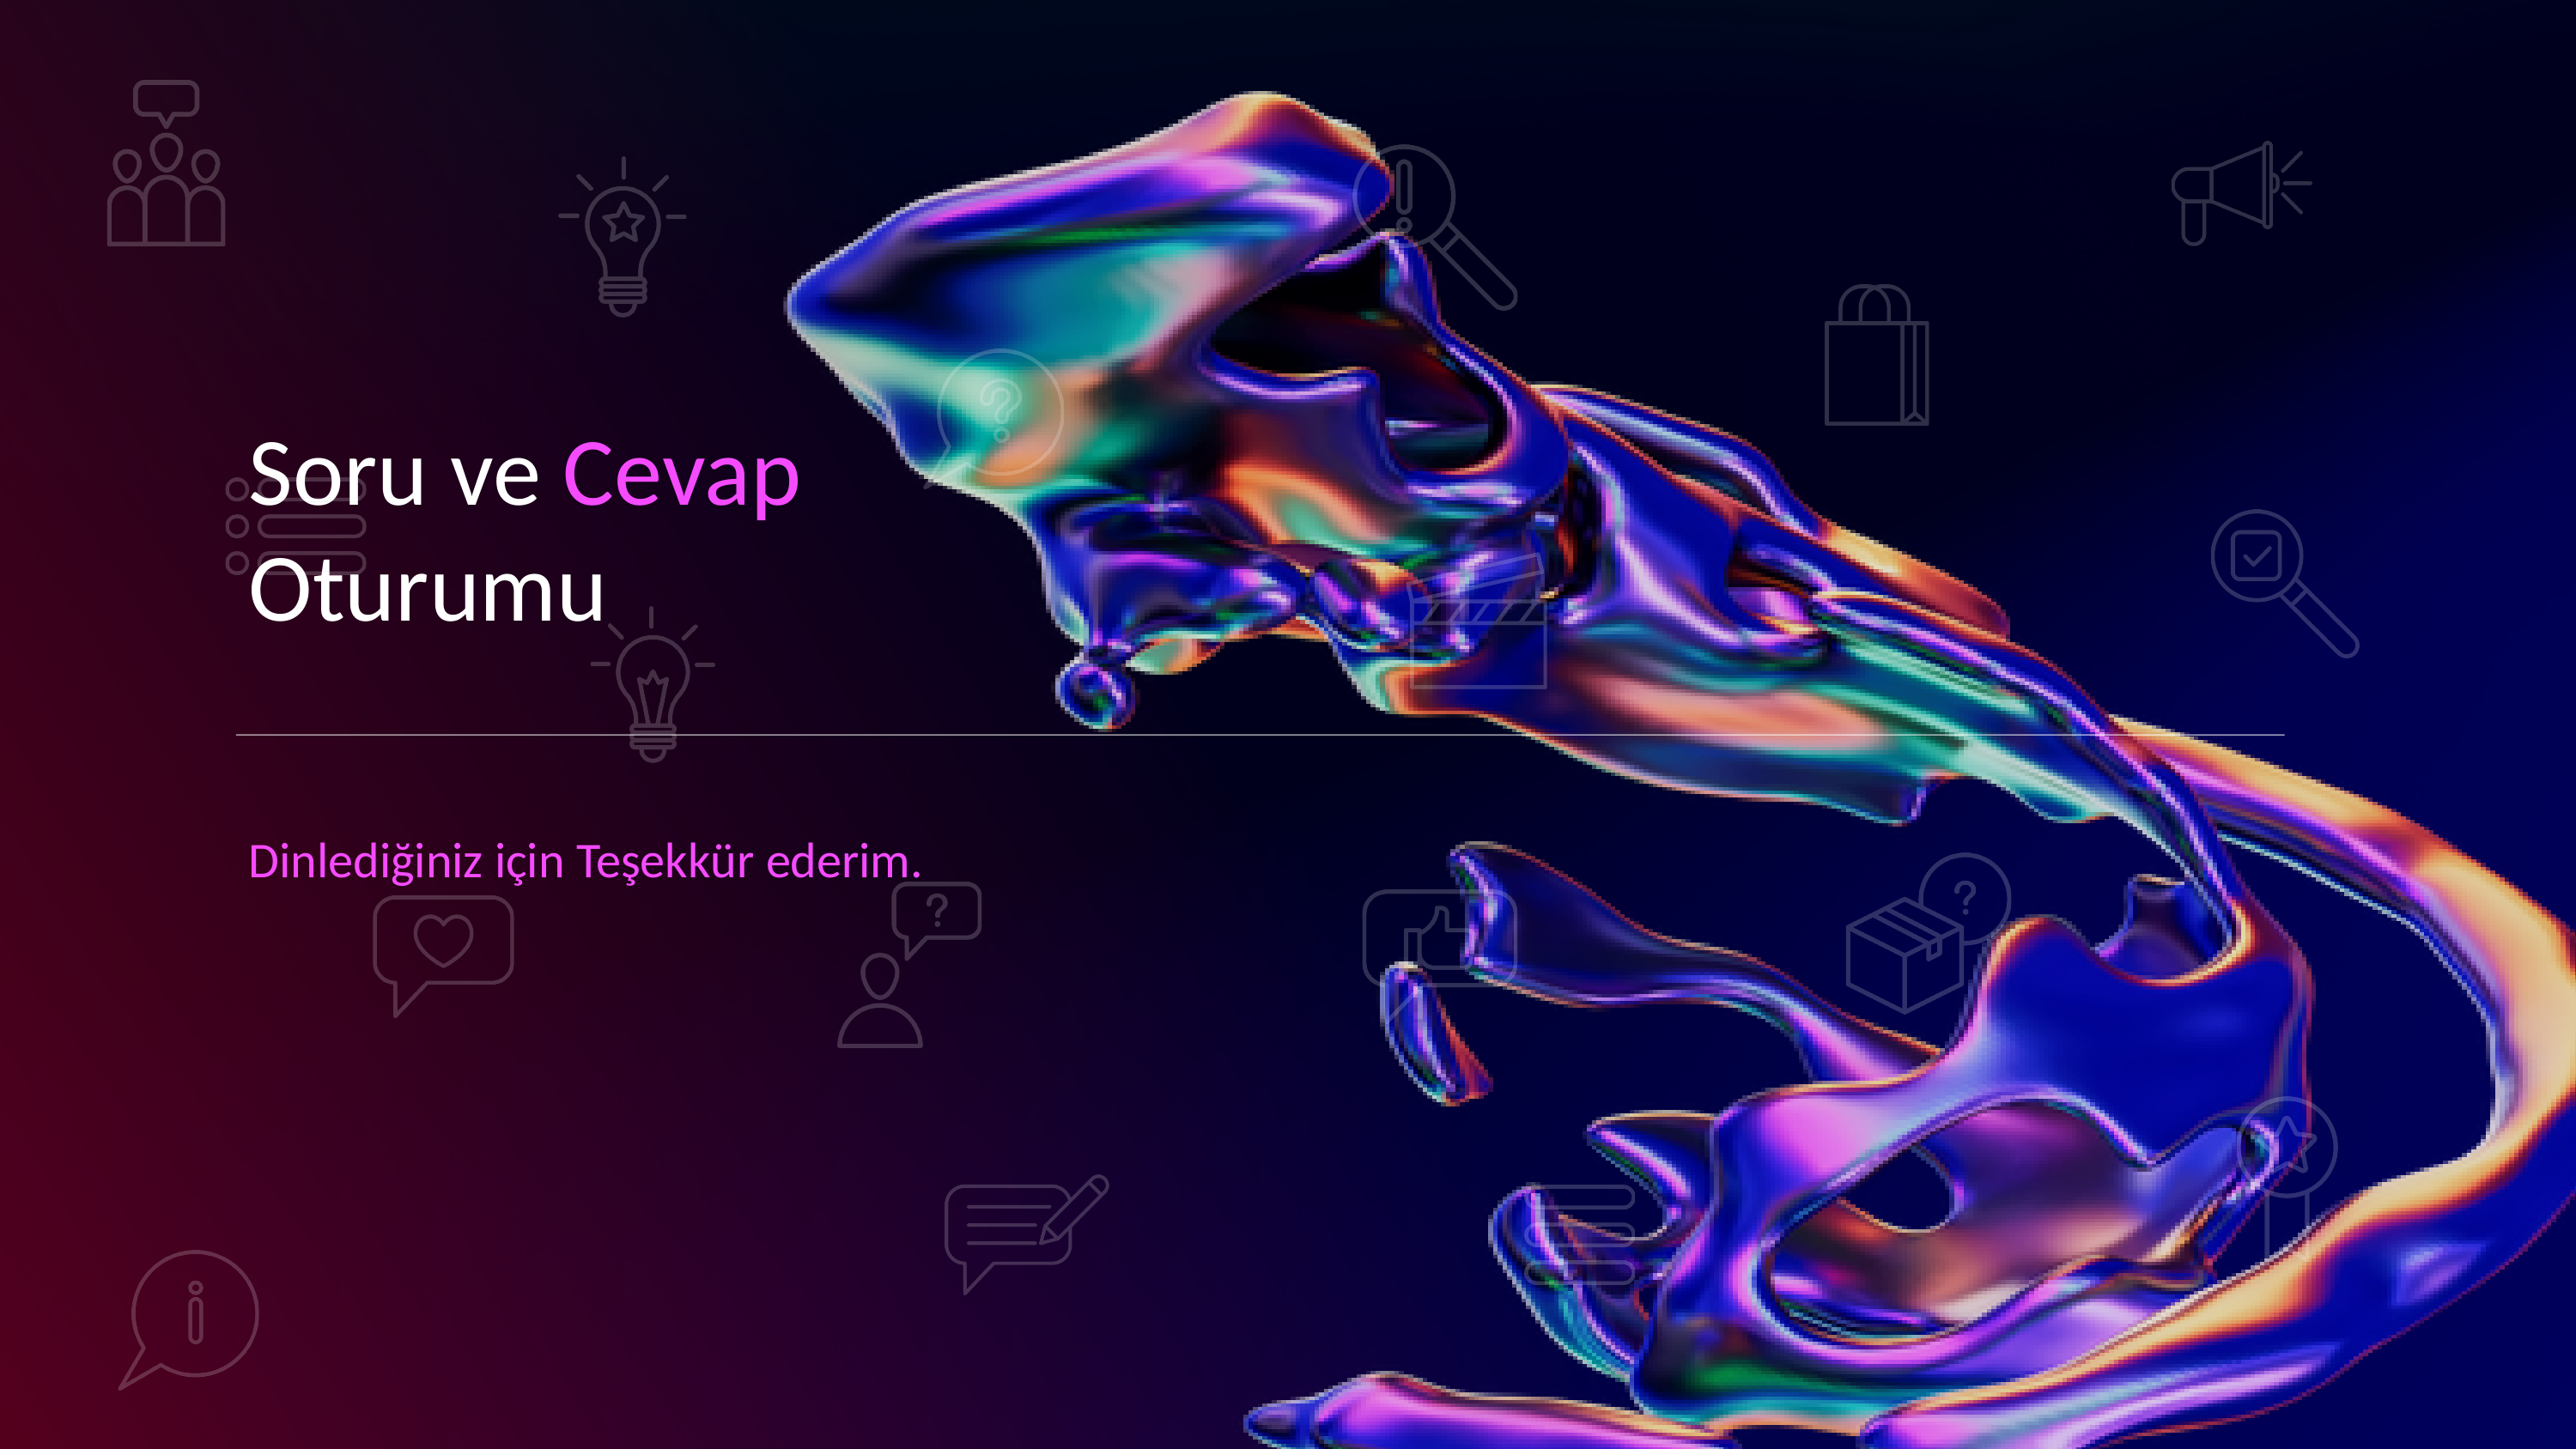

Soru ve Cevap Oturumu

Dinlediğiniz için Teşekkür ederim.